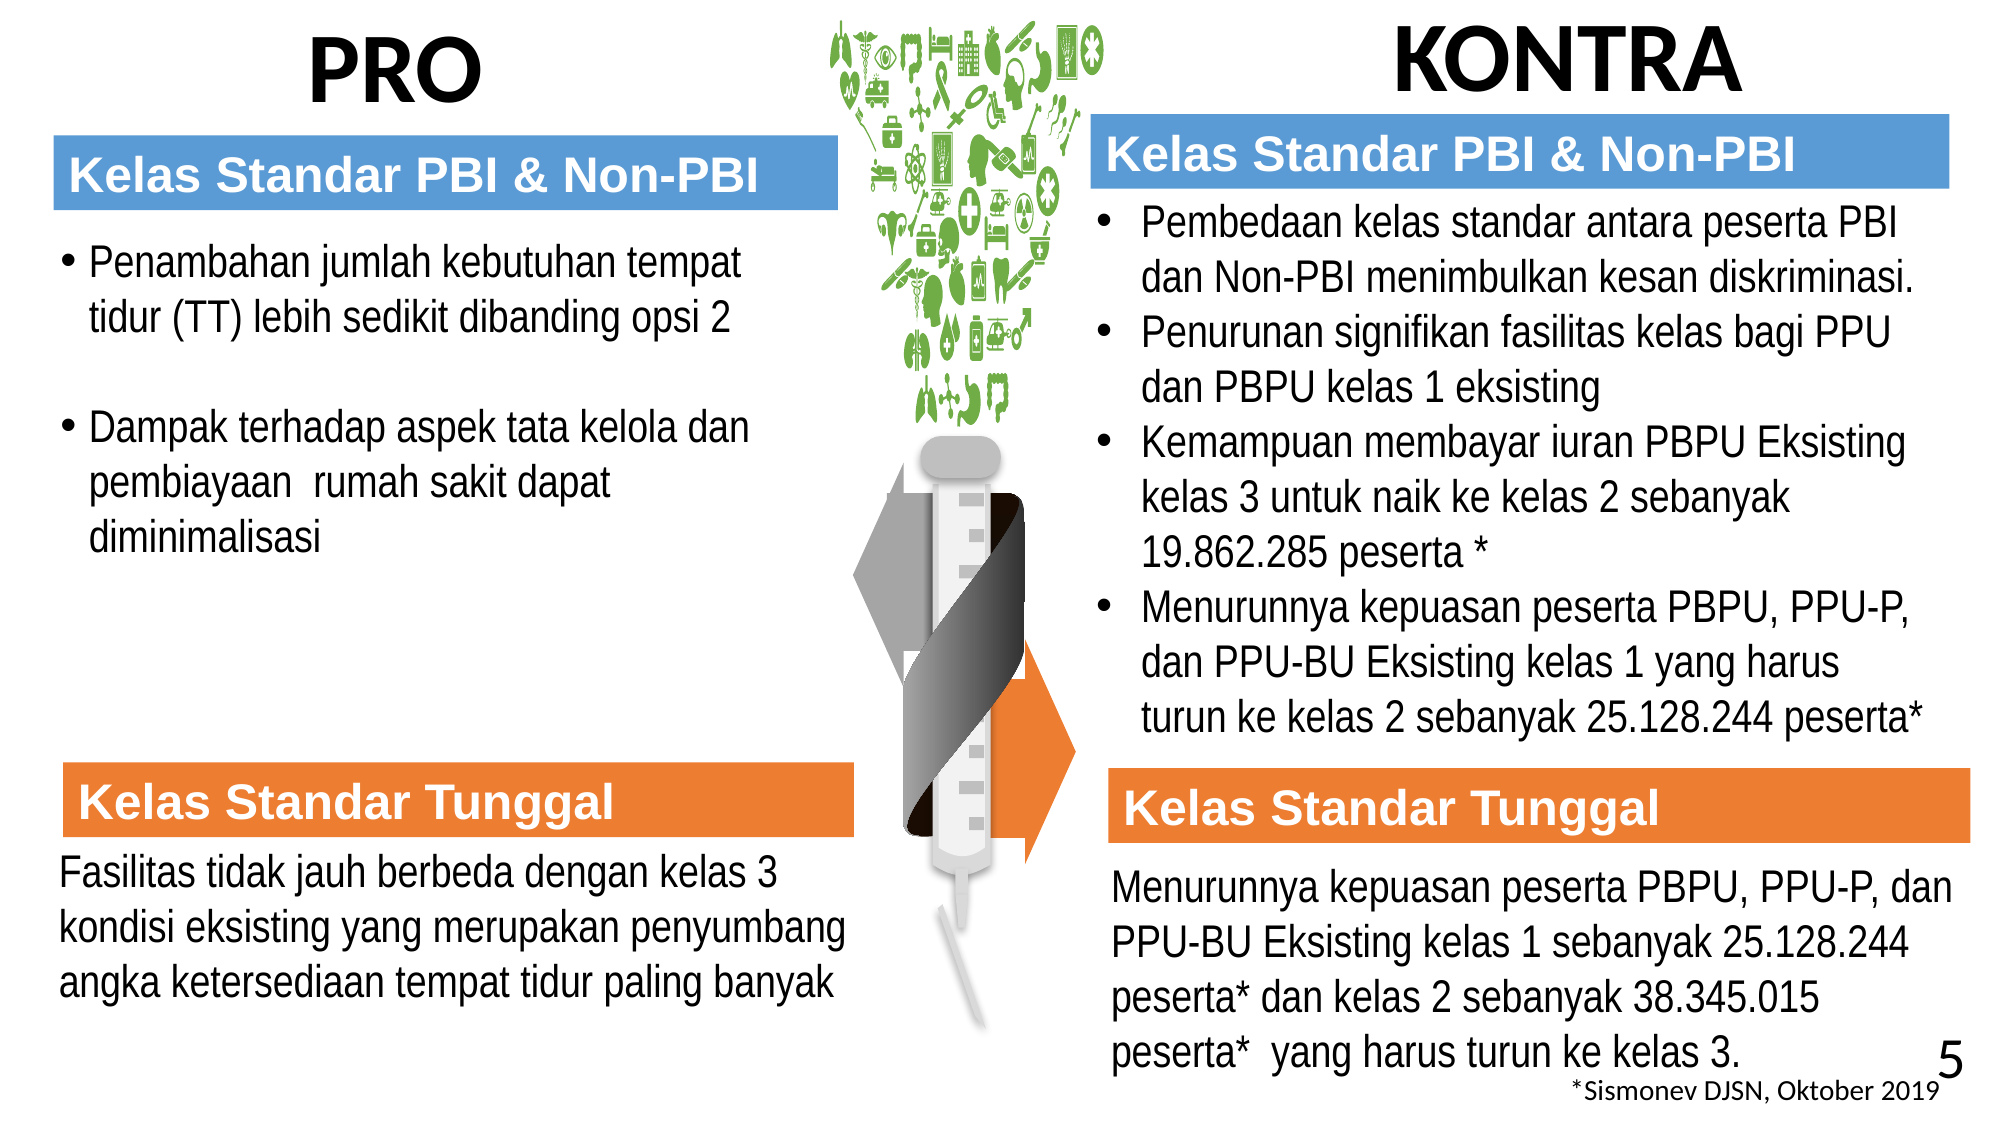

KONTRA
PRO

Kelas Standar PBI & Non-PBI
Pembedaan kelas standar antara peserta PBI dan Non-PBI menimbulkan kesan diskriminasi.
Penurunan signifikan fasilitas kelas bagi PPU dan PBPU kelas 1 eksisting
Kemampuan membayar iuran PBPU Eksisting kelas 3 untuk naik ke kelas 2 sebanyak 19.862.285 peserta *
Menurunnya kepuasan peserta PBPU, PPU-P, dan PPU-BU Eksisting kelas 1 yang harus turun ke kelas 2 sebanyak 25.128.244 peserta*
Kelas Standar PBI & Non-PBI
Penambahan jumlah kebutuhan tempat tidur (TT) lebih sedikit dibanding opsi 2

Dampak terhadap aspek tata kelola dan pembiayaan  rumah sakit dapat diminimalisasi
Kelas Standar Tunggal
Fasilitas tidak jauh berbeda dengan kelas 3 kondisi eksisting yang merupakan penyumbang angka ketersediaan tempat tidur paling banyak
Kelas Standar Tunggal
Menurunnya kepuasan peserta PBPU, PPU-P, dan PPU-BU Eksisting kelas 1 sebanyak 25.128.244 peserta* dan kelas 2 sebanyak 38.345.015 peserta*  yang harus turun ke kelas 3.

5
*Sismonev DJSN, Oktober 2019